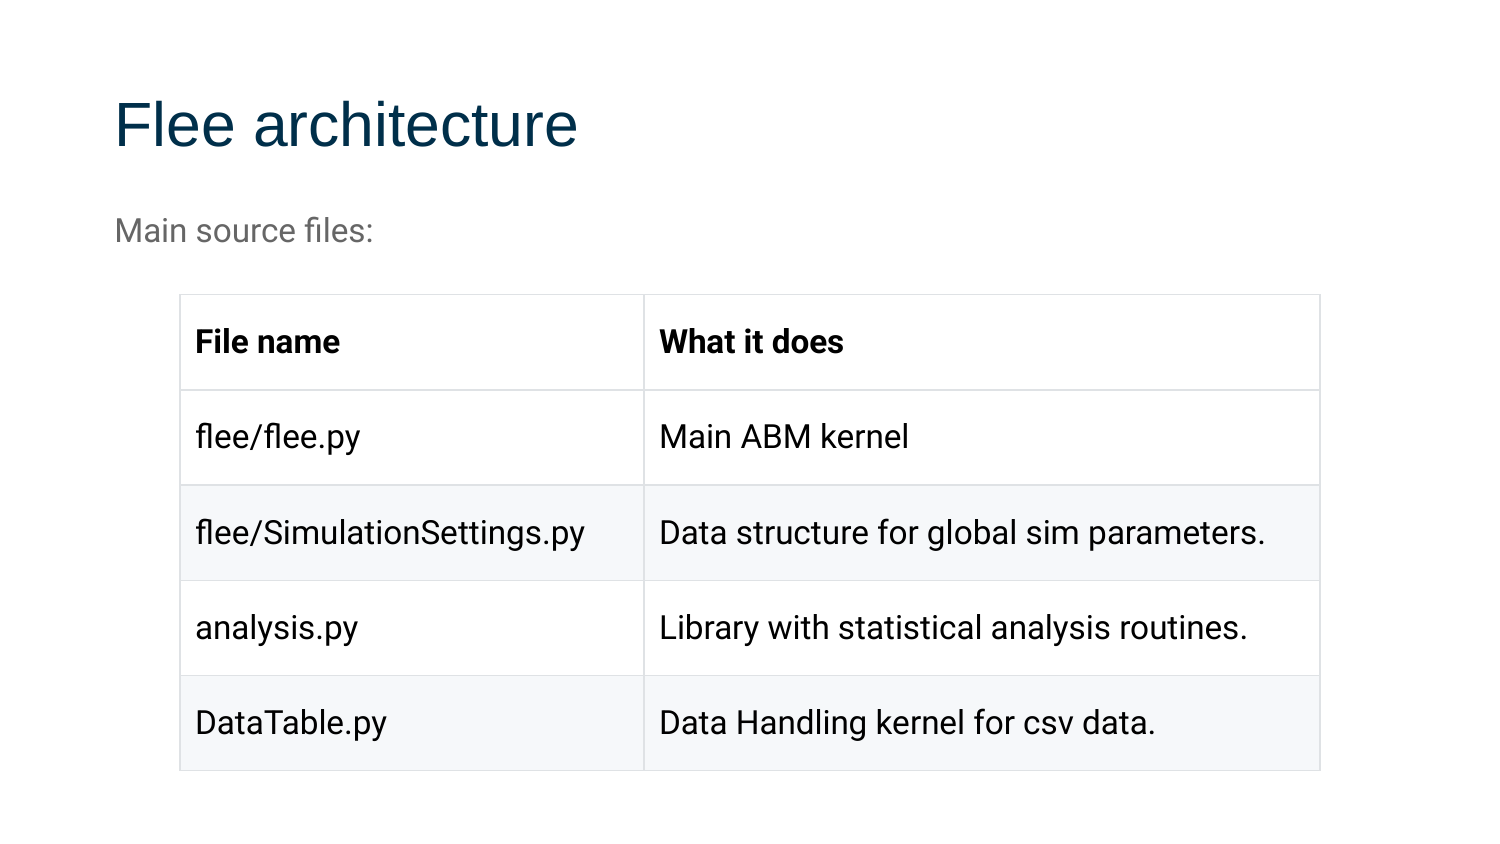

# Flee architecture
Main source files:
| File name | What it does |
| --- | --- |
| flee/flee.py | Main ABM kernel |
| flee/SimulationSettings.py | Data structure for global sim parameters. |
| analysis.py | Library with statistical analysis routines. |
| DataTable.py | Data Handling kernel for csv data. |